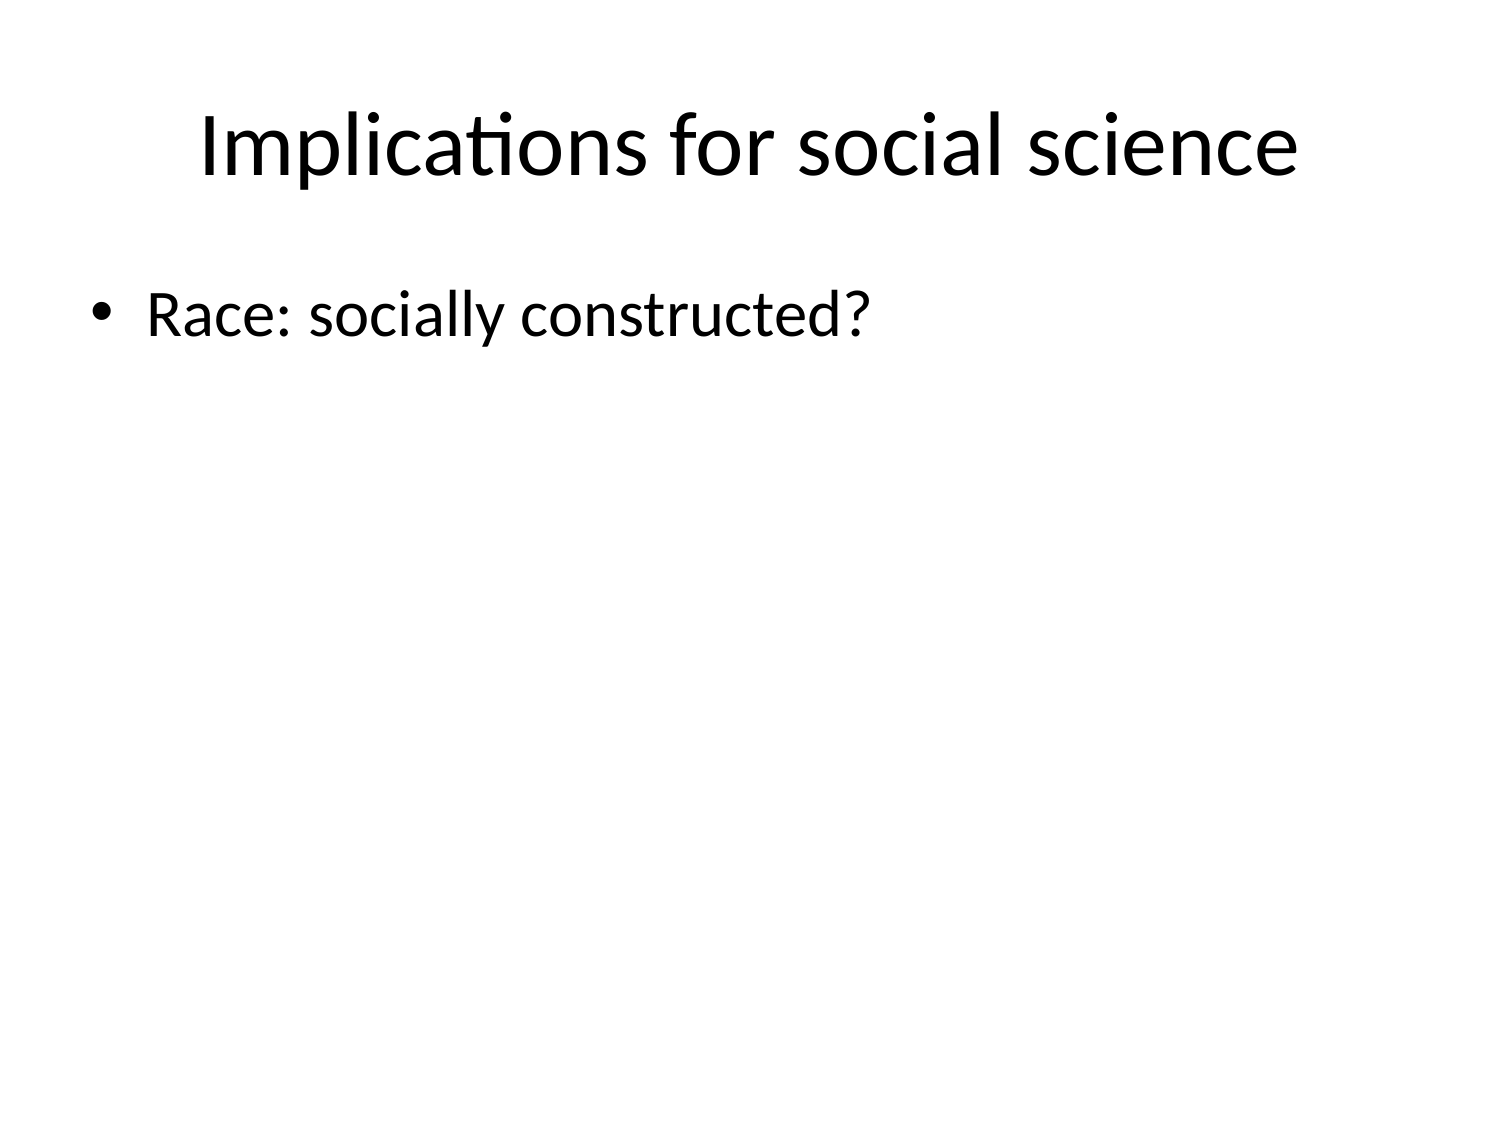

# Implications for social science
Race: socially constructed?